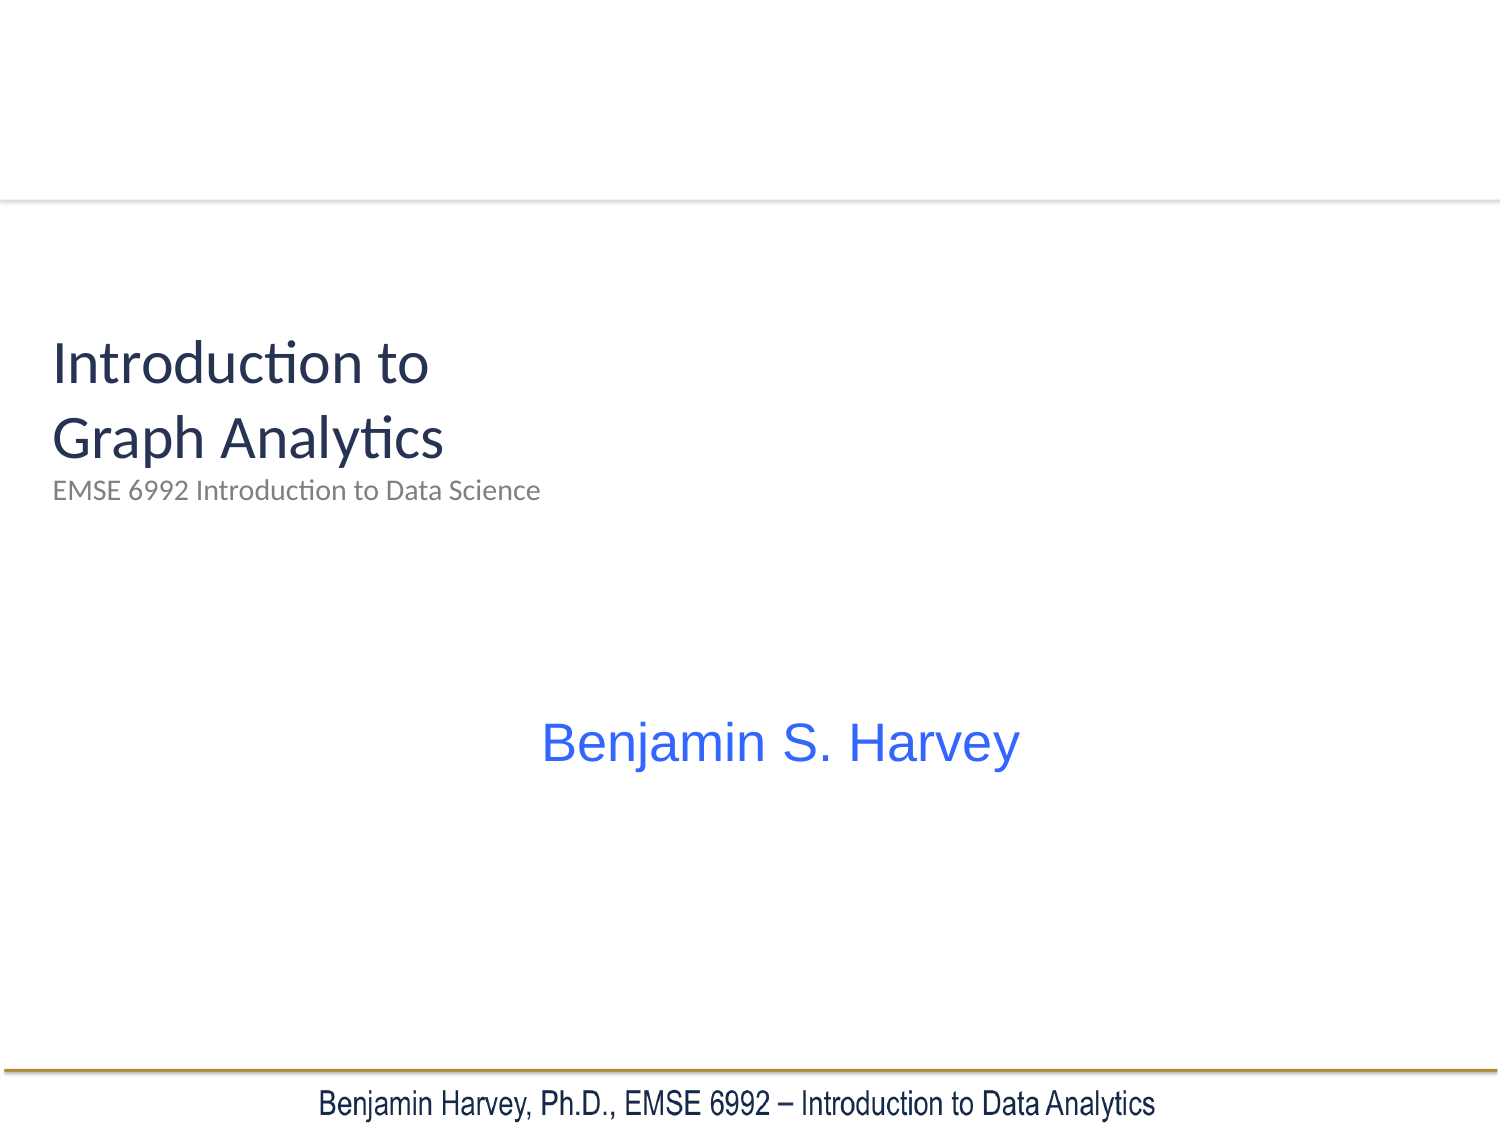

# Introduction to Graph Analytics EMSE 6992 Introduction to Data Science
Benjamin S. Harvey